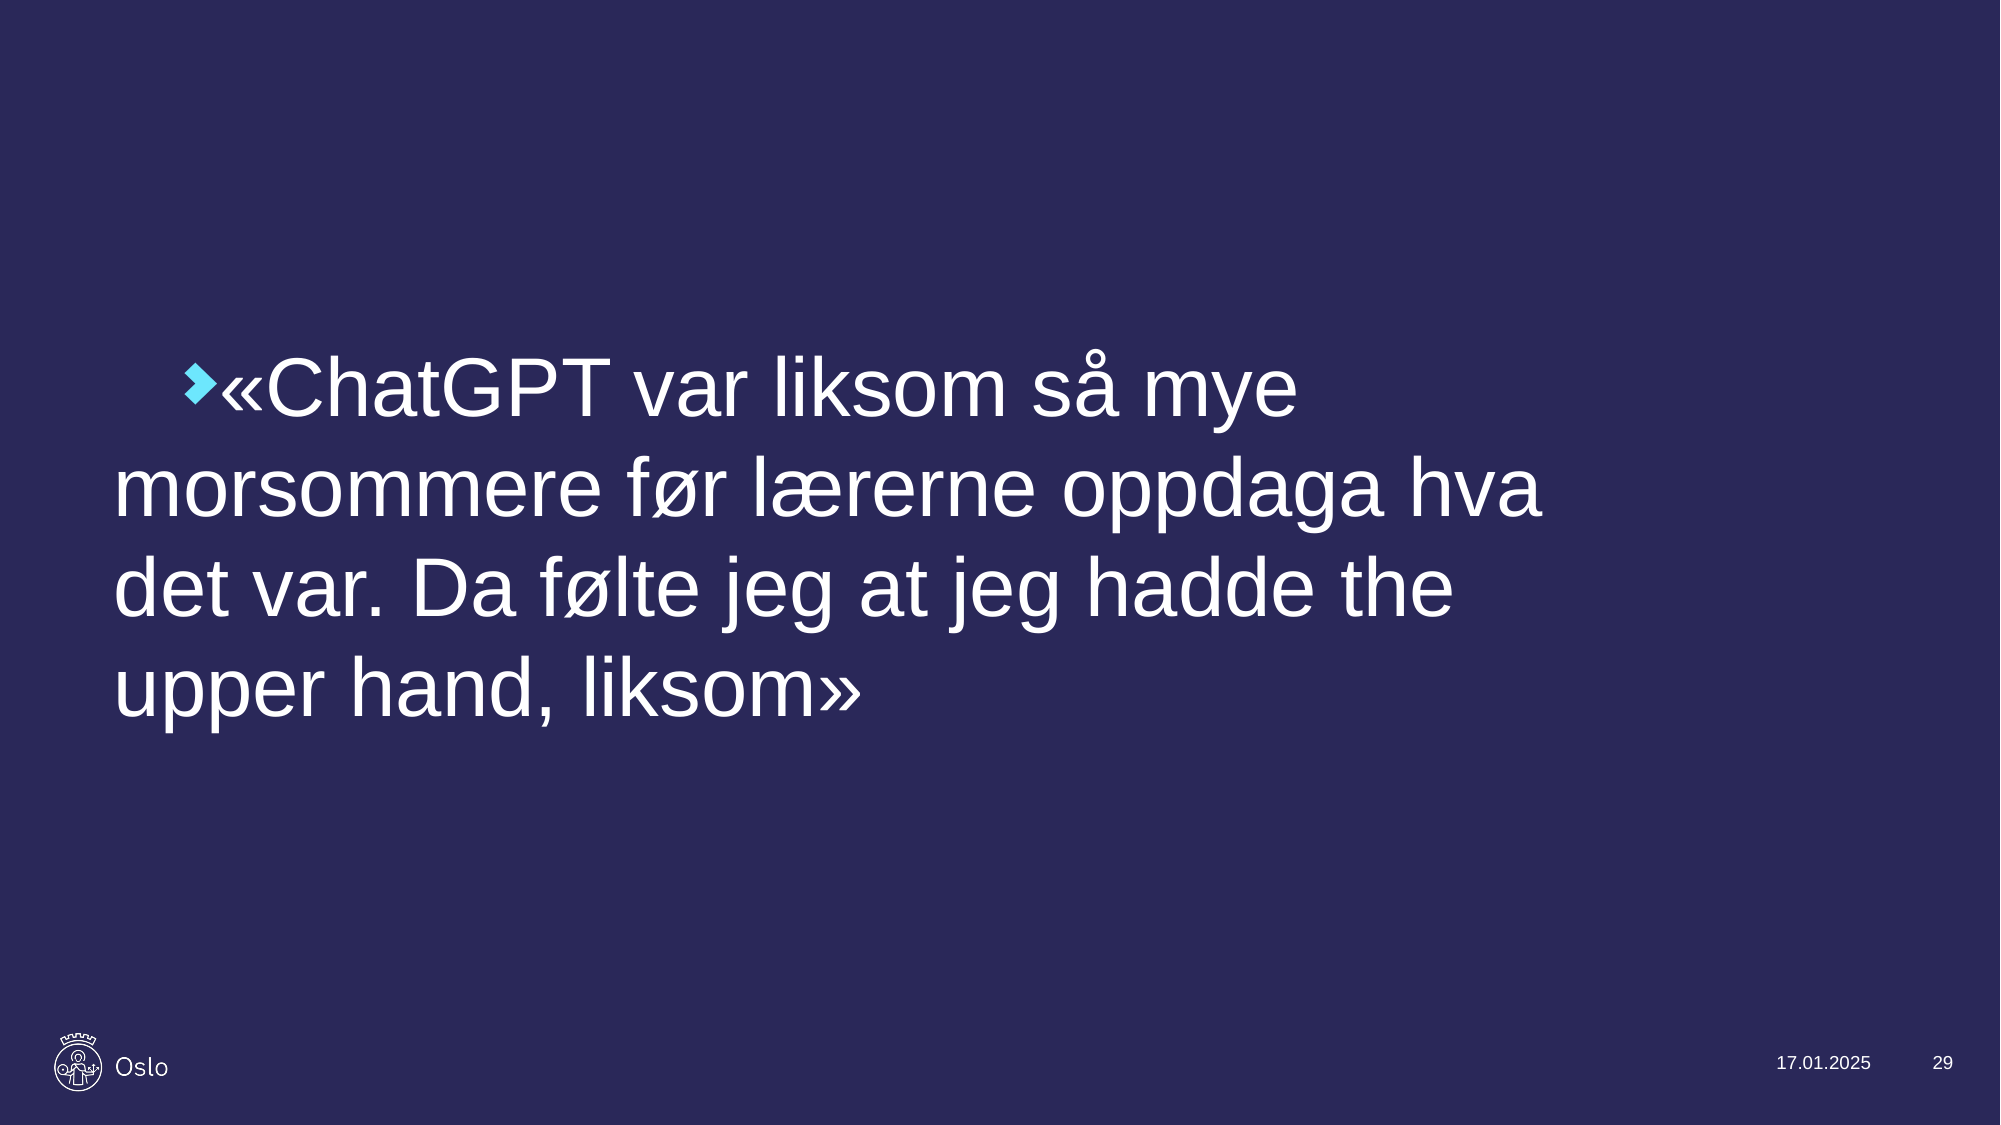

#
«ChatGPT var liksom så mye morsommere før lærerne oppdaga hva det var. Da følte jeg at jeg hadde the upper hand, liksom»
17.01.2025
29